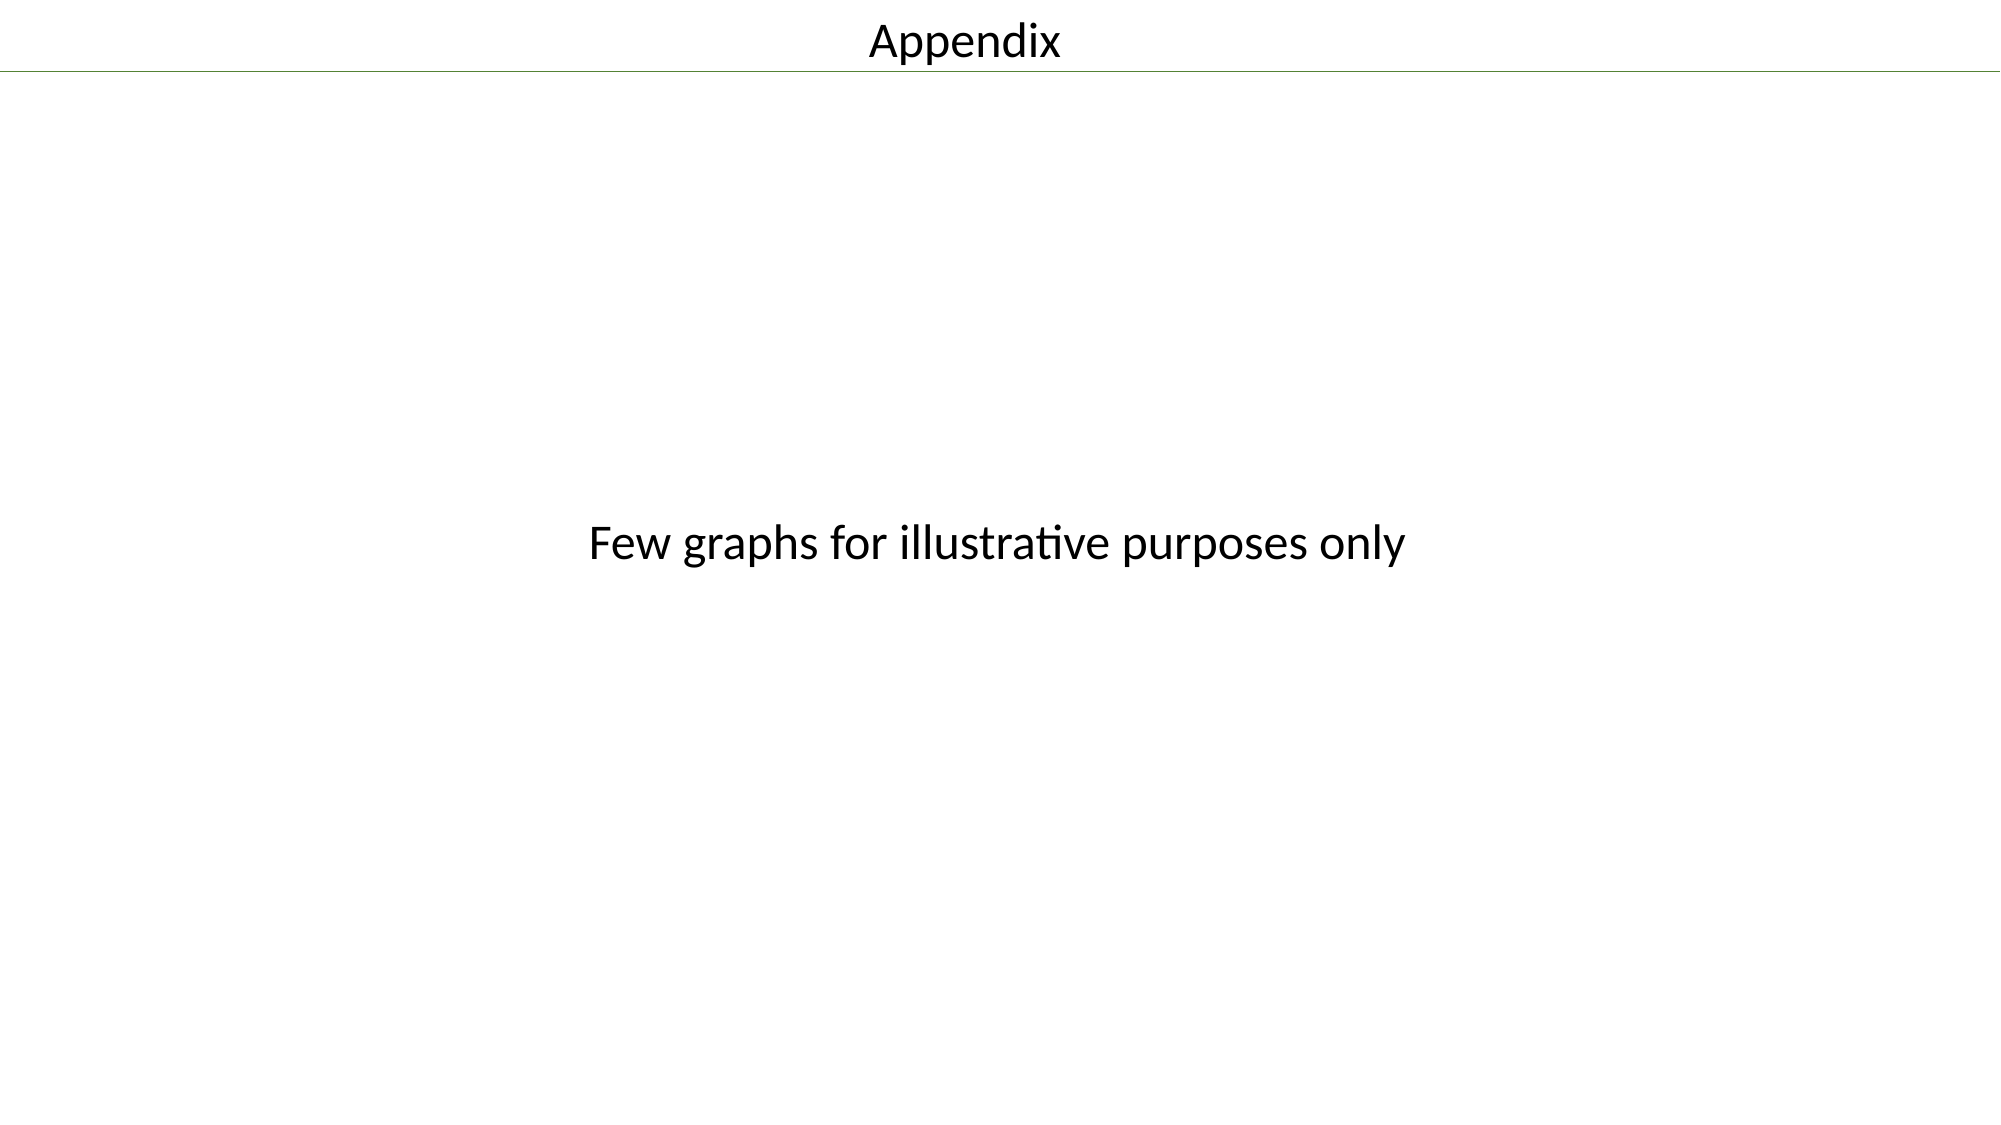

Appendix
Few graphs for illustrative purposes only